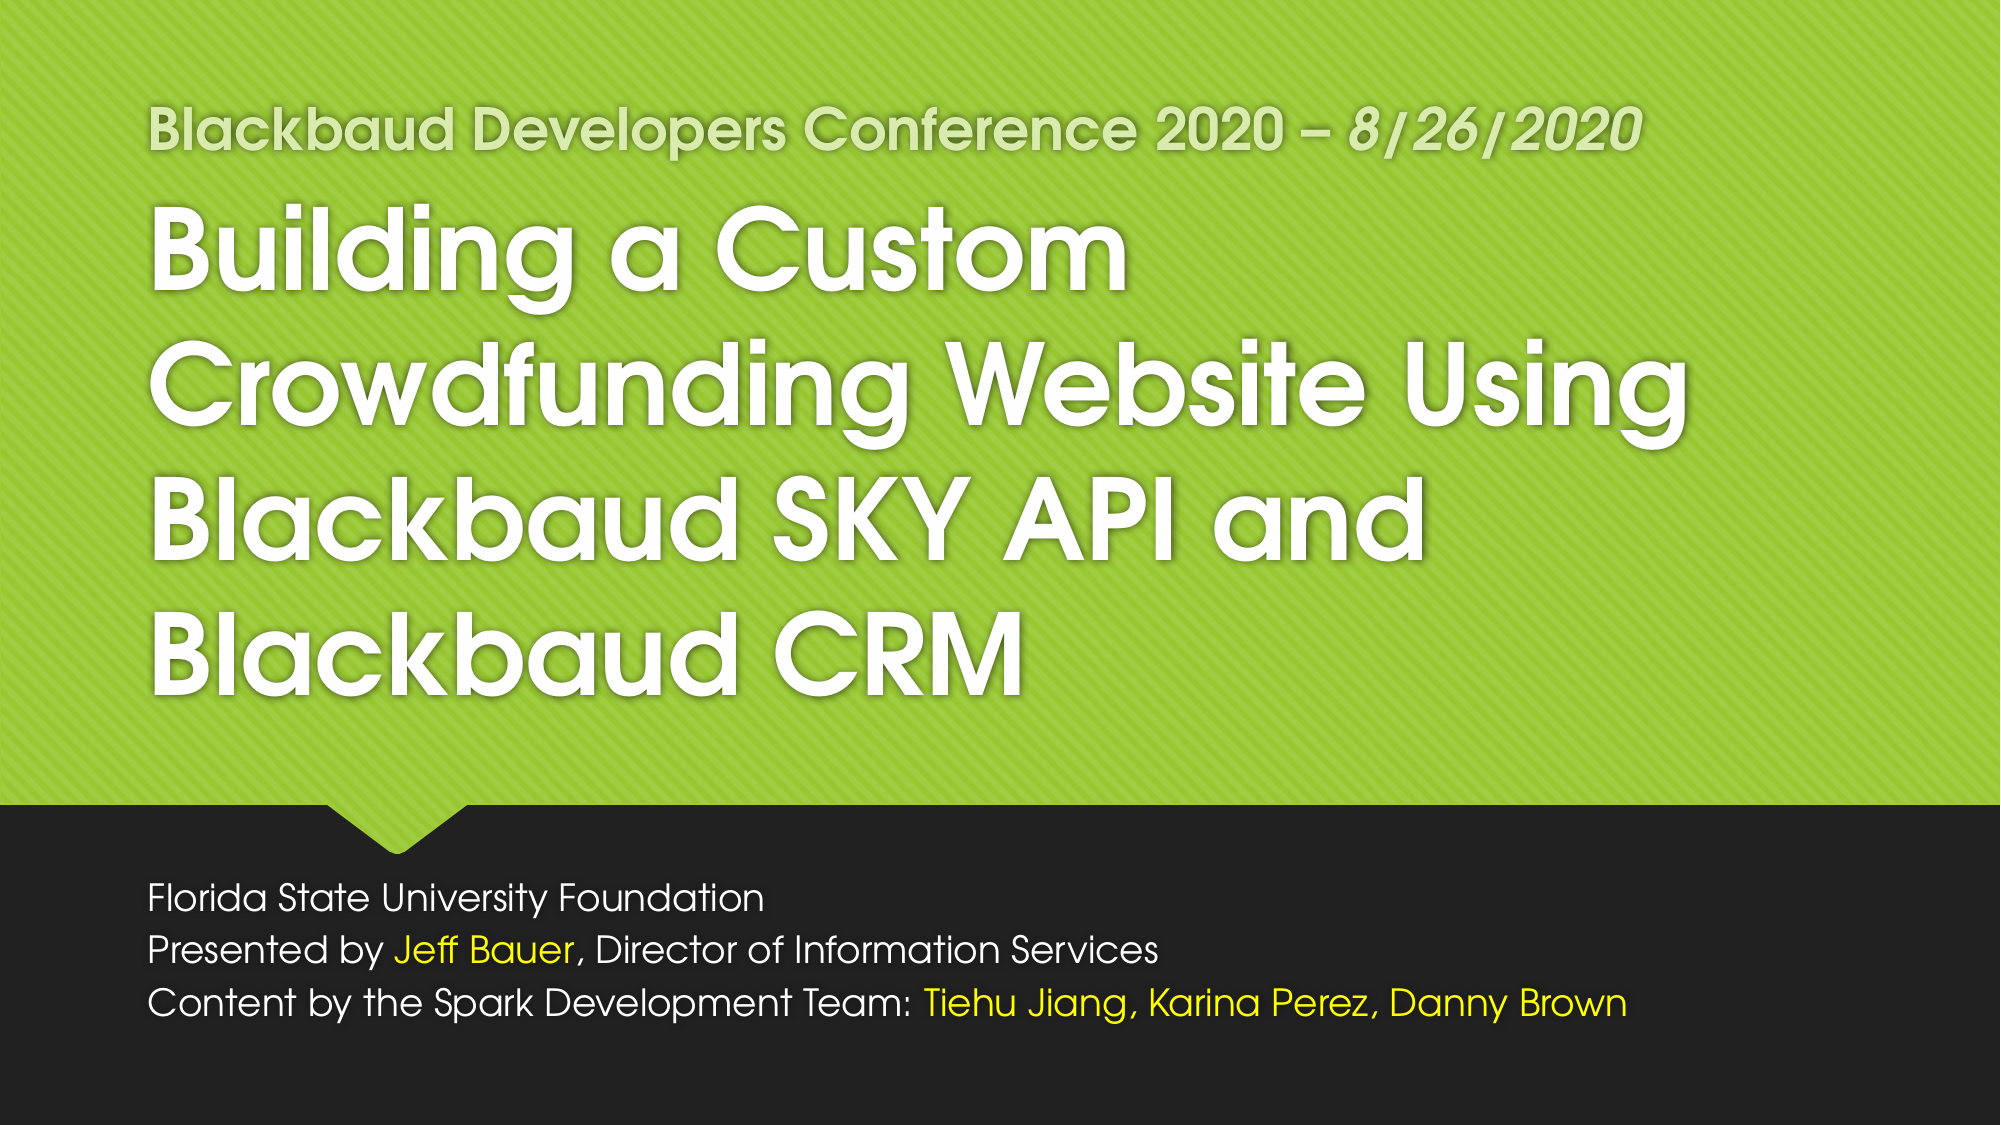

Blackbaud Developers Conference 2020 – 8/26/2020
# Building a Custom Crowdfunding Website Using Blackbaud SKY API and Blackbaud CRM
Florida State University Foundation
Presented by Jeff Bauer, Director of Information Services
Content by the Spark Development Team: Tiehu Jiang, Karina Perez, Danny Brown